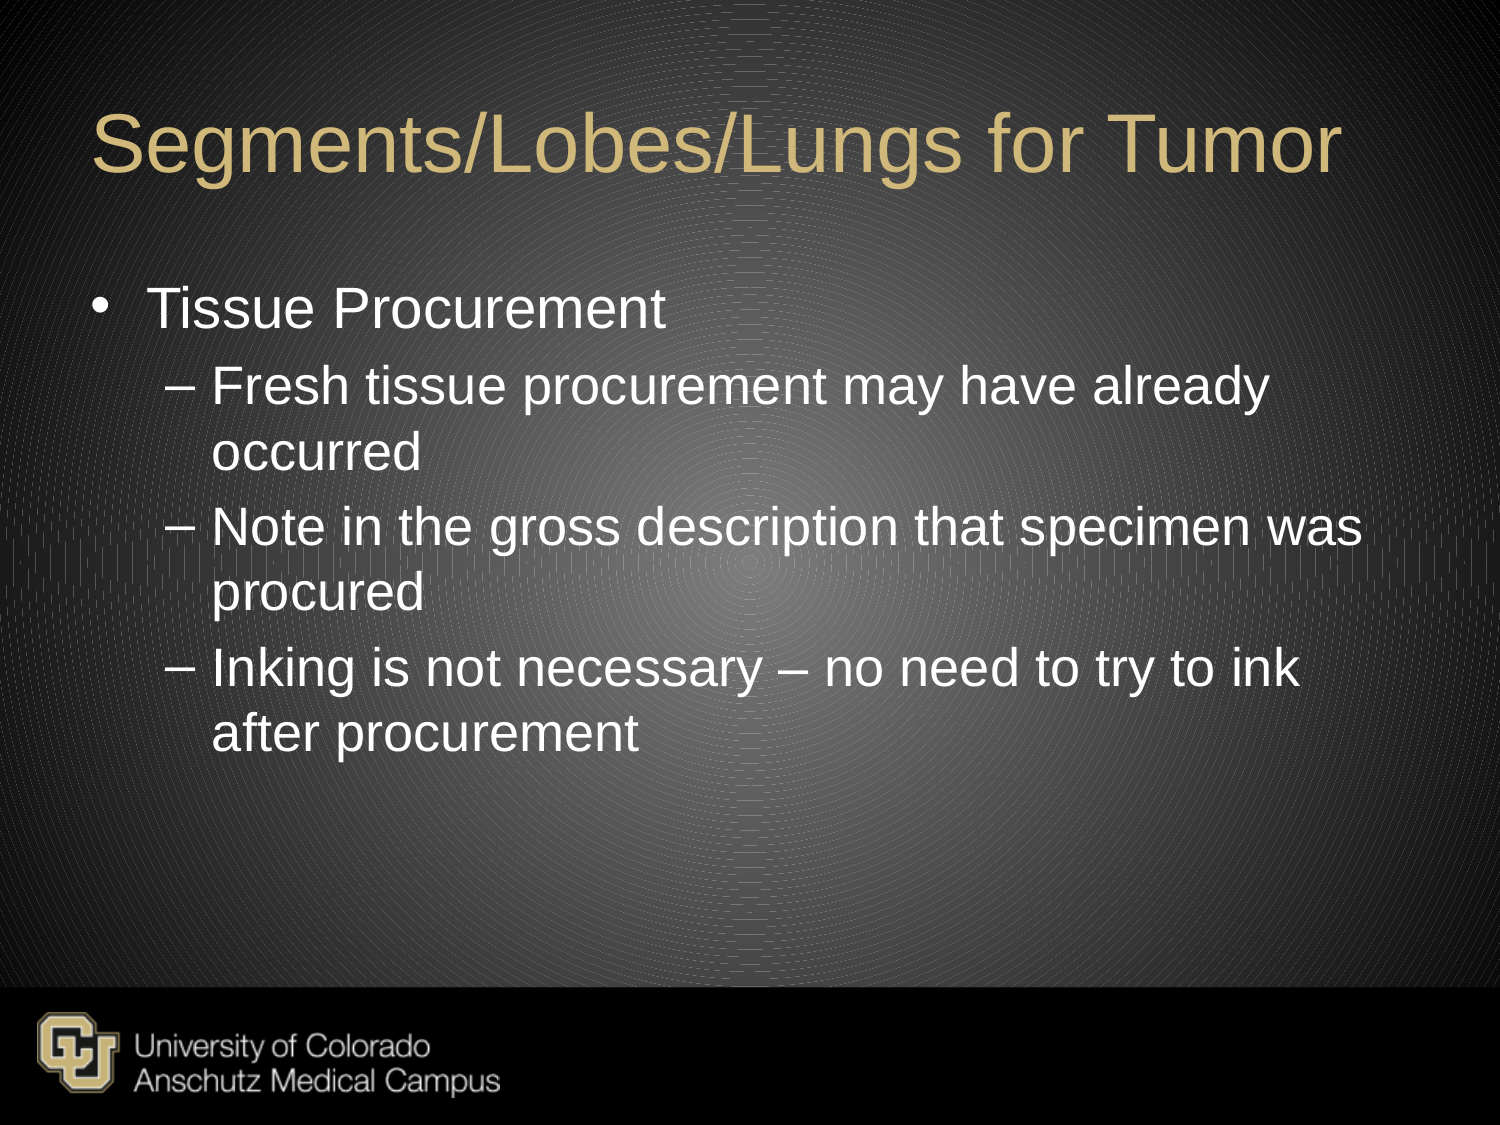

# Segments/Lobes/Lungs for Tumor
Tissue Procurement
Fresh tissue procurement may have already occurred
Note in the gross description that specimen was procured
Inking is not necessary – no need to try to ink after procurement